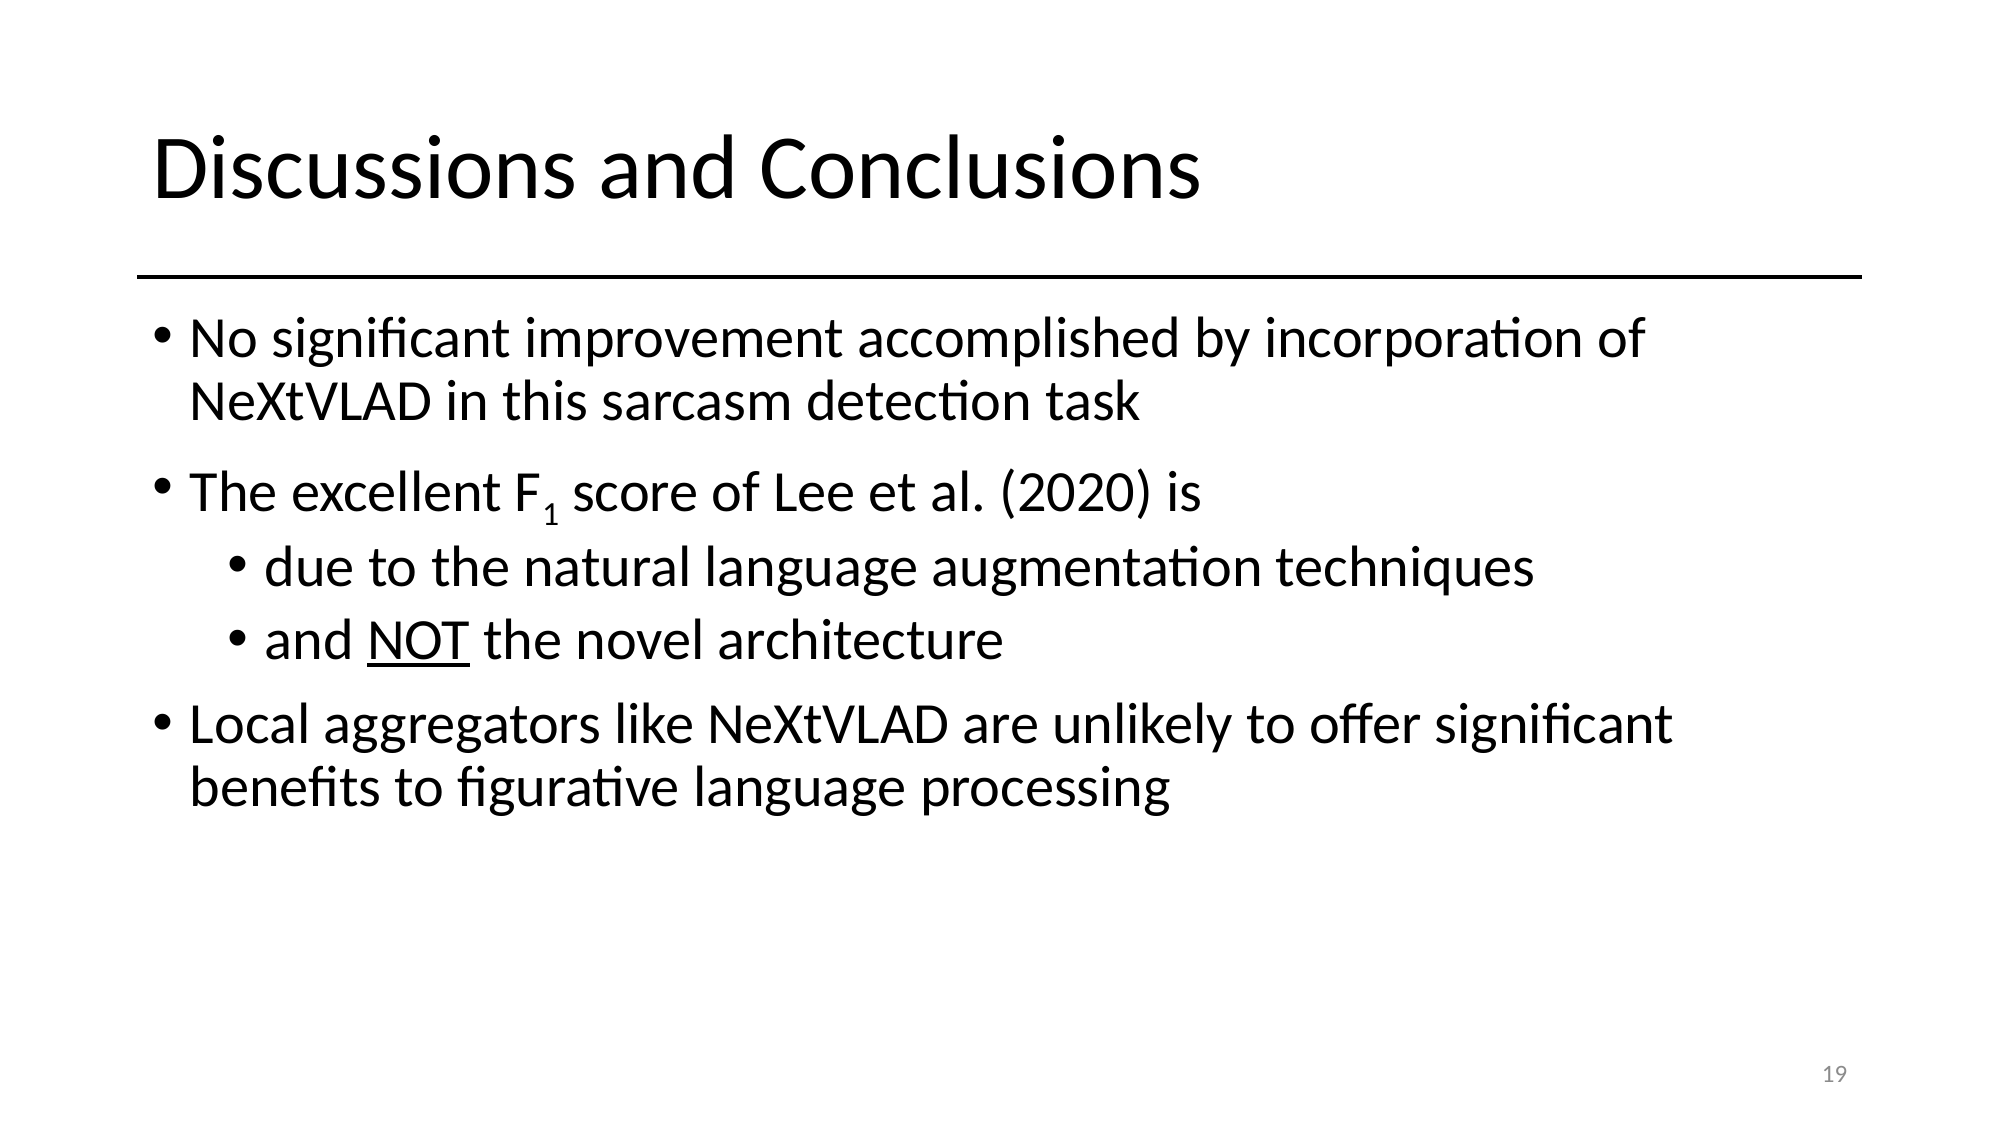

# Discussions and Conclusions
No significant improvement accomplished by incorporation of NeXtVLAD in this sarcasm detection task
The excellent F1 score of Lee et al. (2020) is
due to the natural language augmentation techniques
and NOT the novel architecture
Local aggregators like NeXtVLAD are unlikely to offer significant benefits to figurative language processing
19